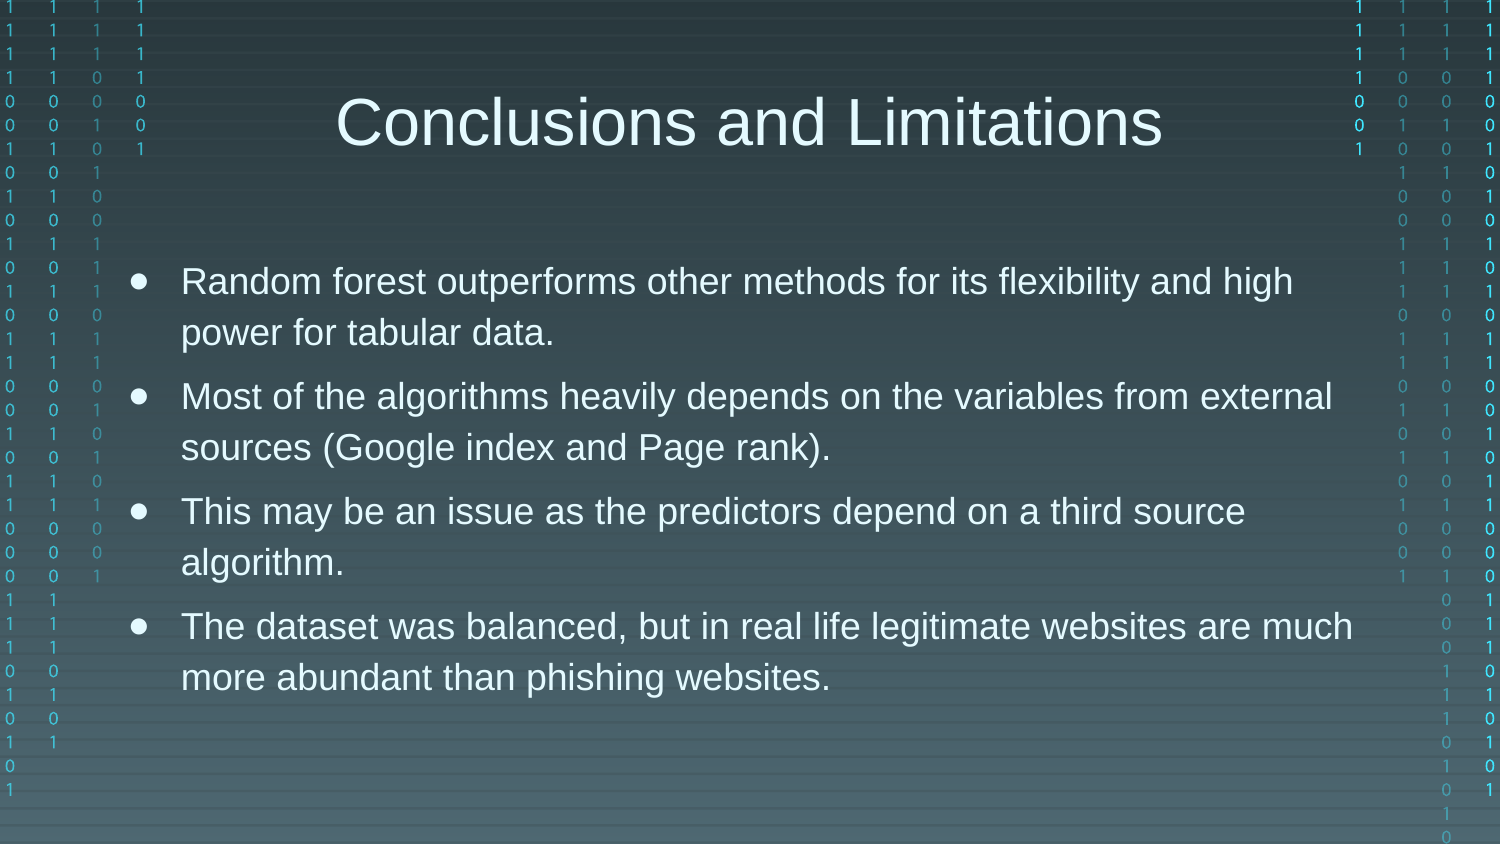

# Conclusions and Limitations
Random forest outperforms other methods for its flexibility and high power for tabular data.
Most of the algorithms heavily depends on the variables from external sources (Google index and Page rank).
This may be an issue as the predictors depend on a third source algorithm.
The dataset was balanced, but in real life legitimate websites are much more abundant than phishing websites.